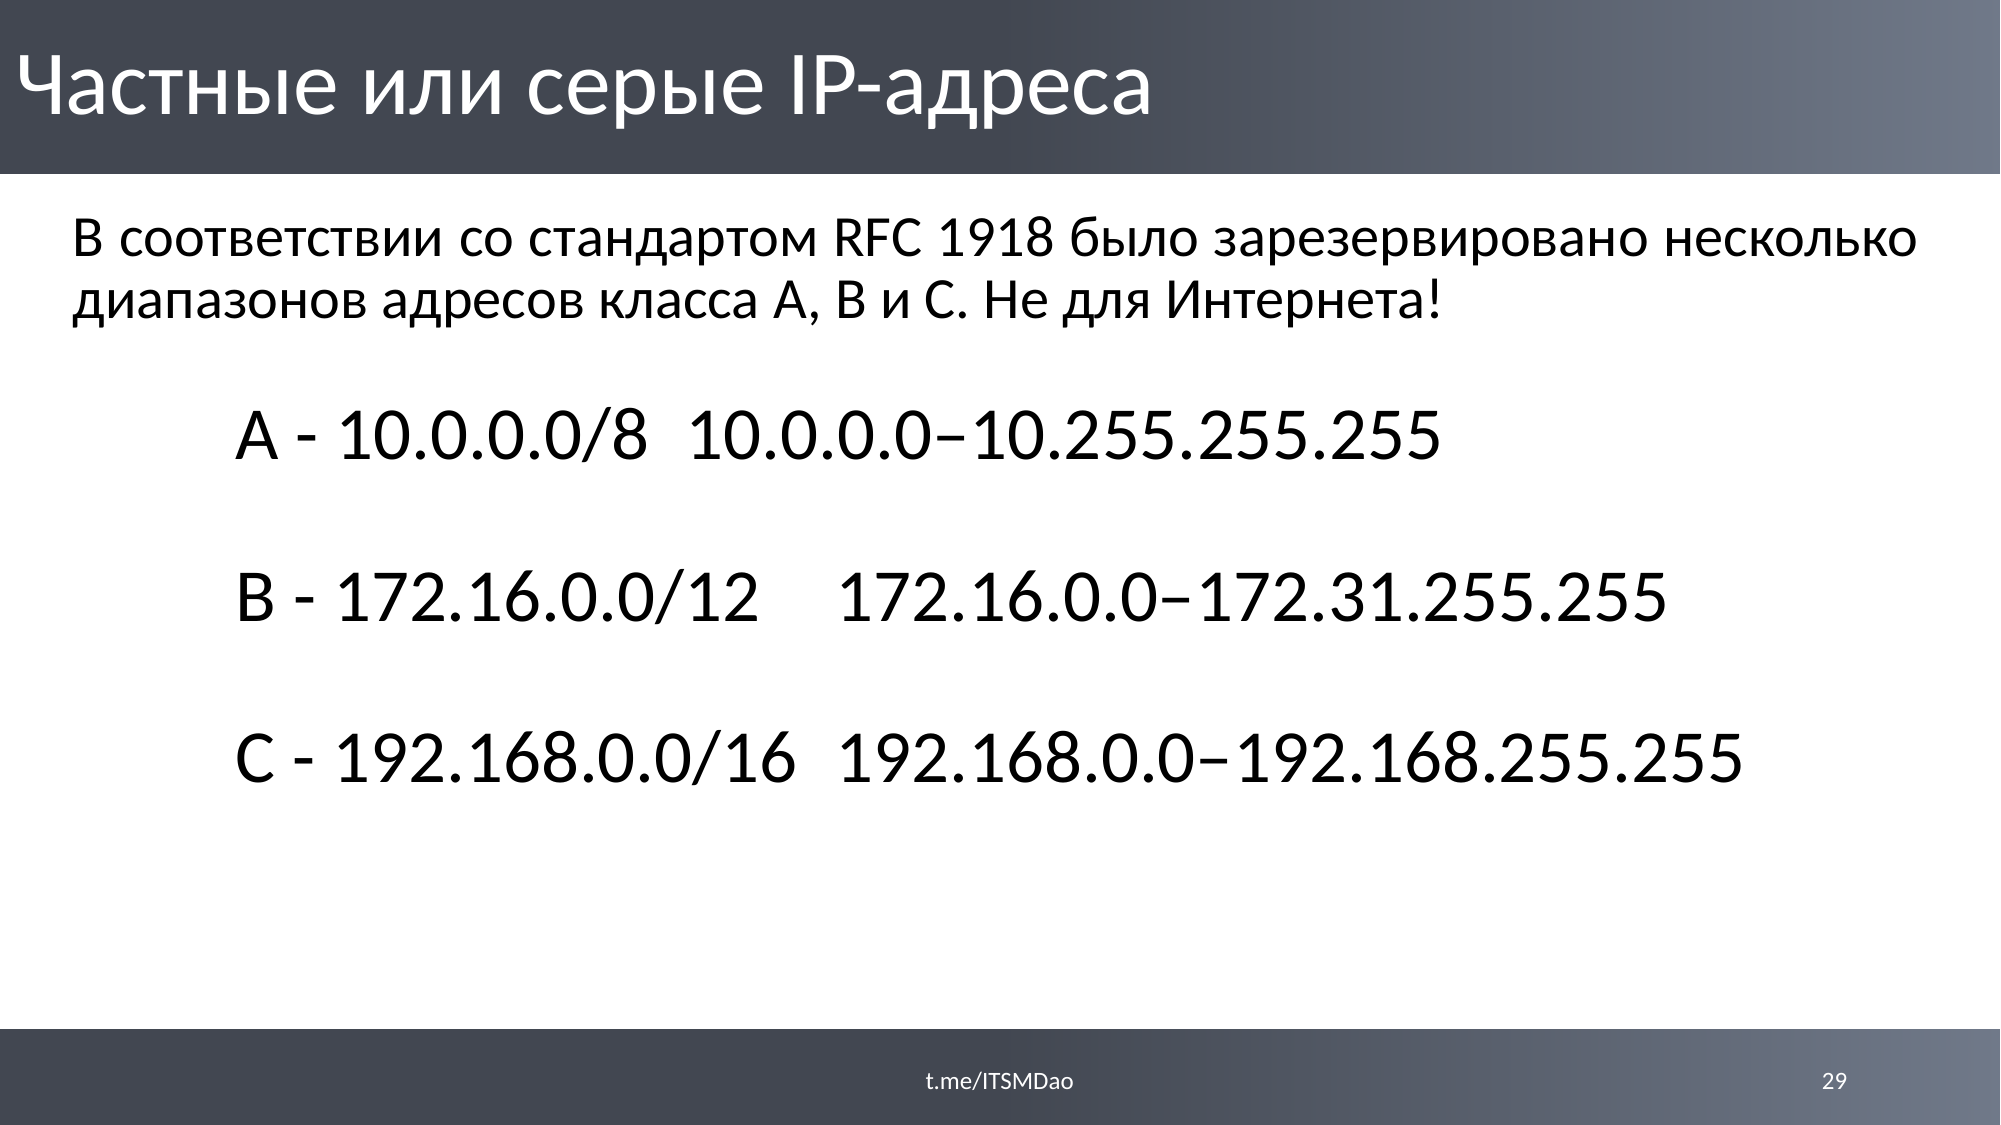

# Частные или серые IP-адреса
В соответствии со стандартом RFC 1918 было зарезервировано несколько диапазонов адресов класса A, B и C. Не для Интернета!

А - 10.0.0.0/8	10.0.0.0–10.255.255.255

B - 172.16.0.0/12	172.16.0.0–172.31.255.255

C - 192.168.0.0/16	192.168.0.0–192.168.255.255
t.me/ITSMDao
29